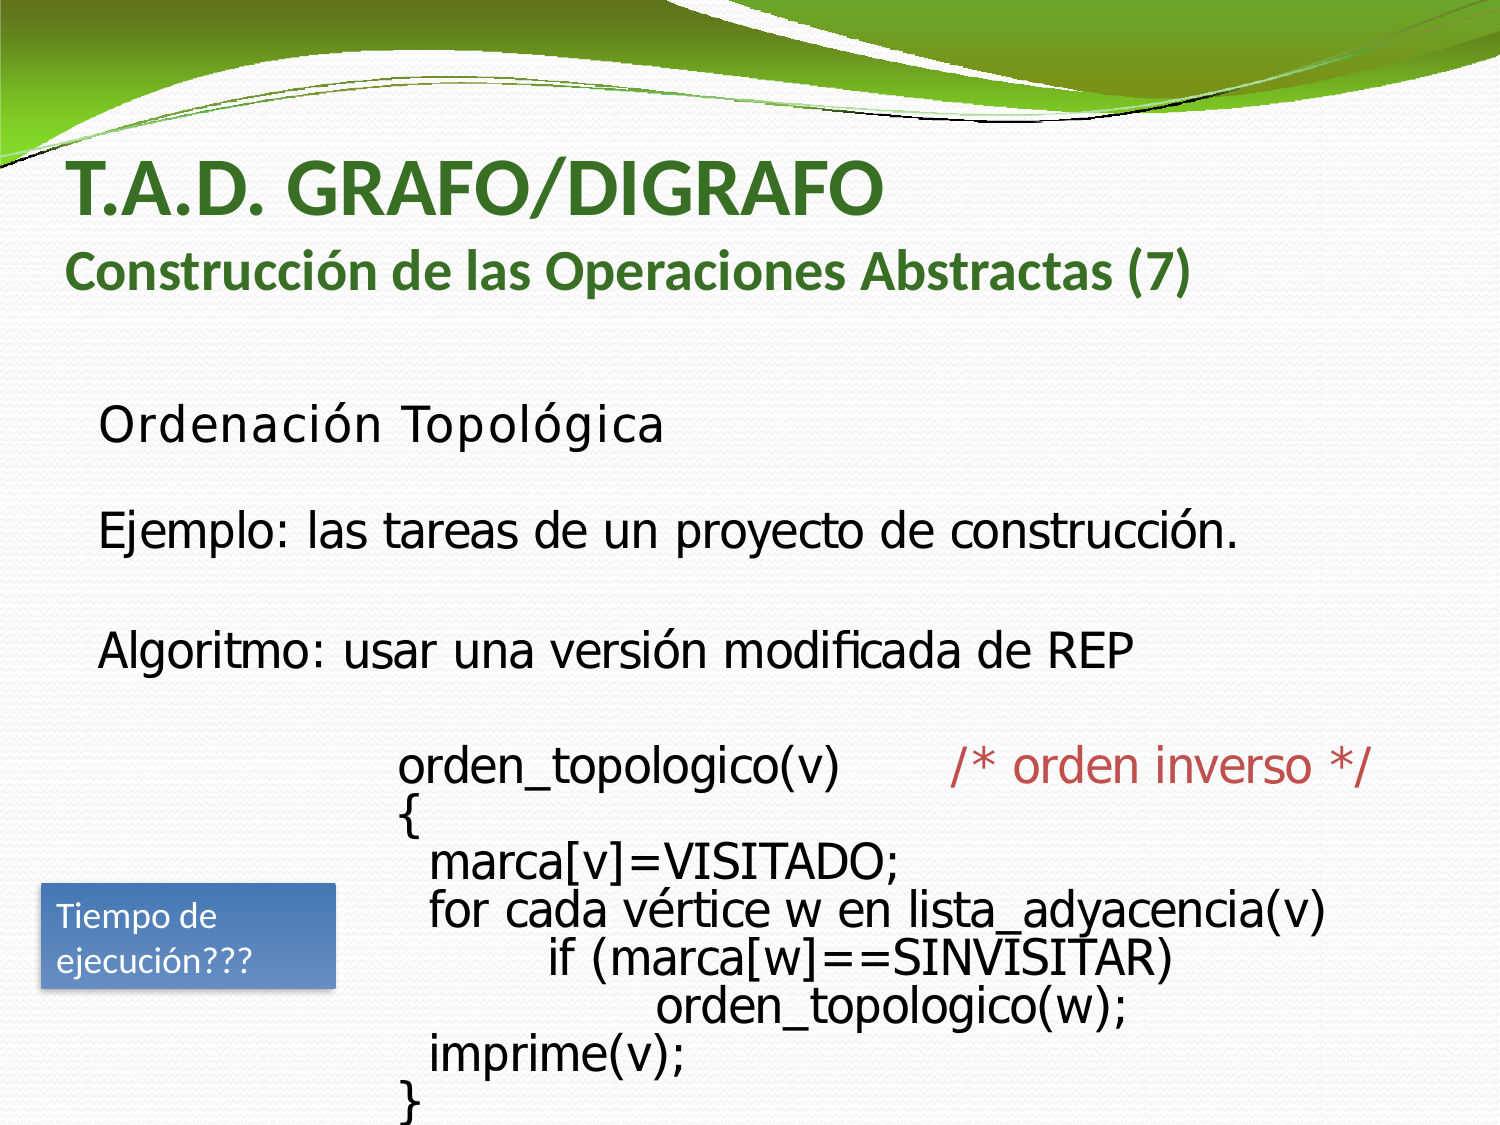

# T.A.D. GRAFO/DIGRAFO Construcción de las Operaciones Abstractas (7)
Ordenación Topológica
Ejemplo: las tareas de un proyecto de construcción.

Algoritmo: usar una versión modificada de REP

		orden_topologico(v)       /* orden inverso */
		{
  		  marca[v]=VISITADO;
  		  for cada vértice w en lista_adyacencia(v)
	  		if (marca[w]==SINVISITAR)
			       orden_topologico(w);
 		  imprime(v);
		}
Tiempo de ejecución???